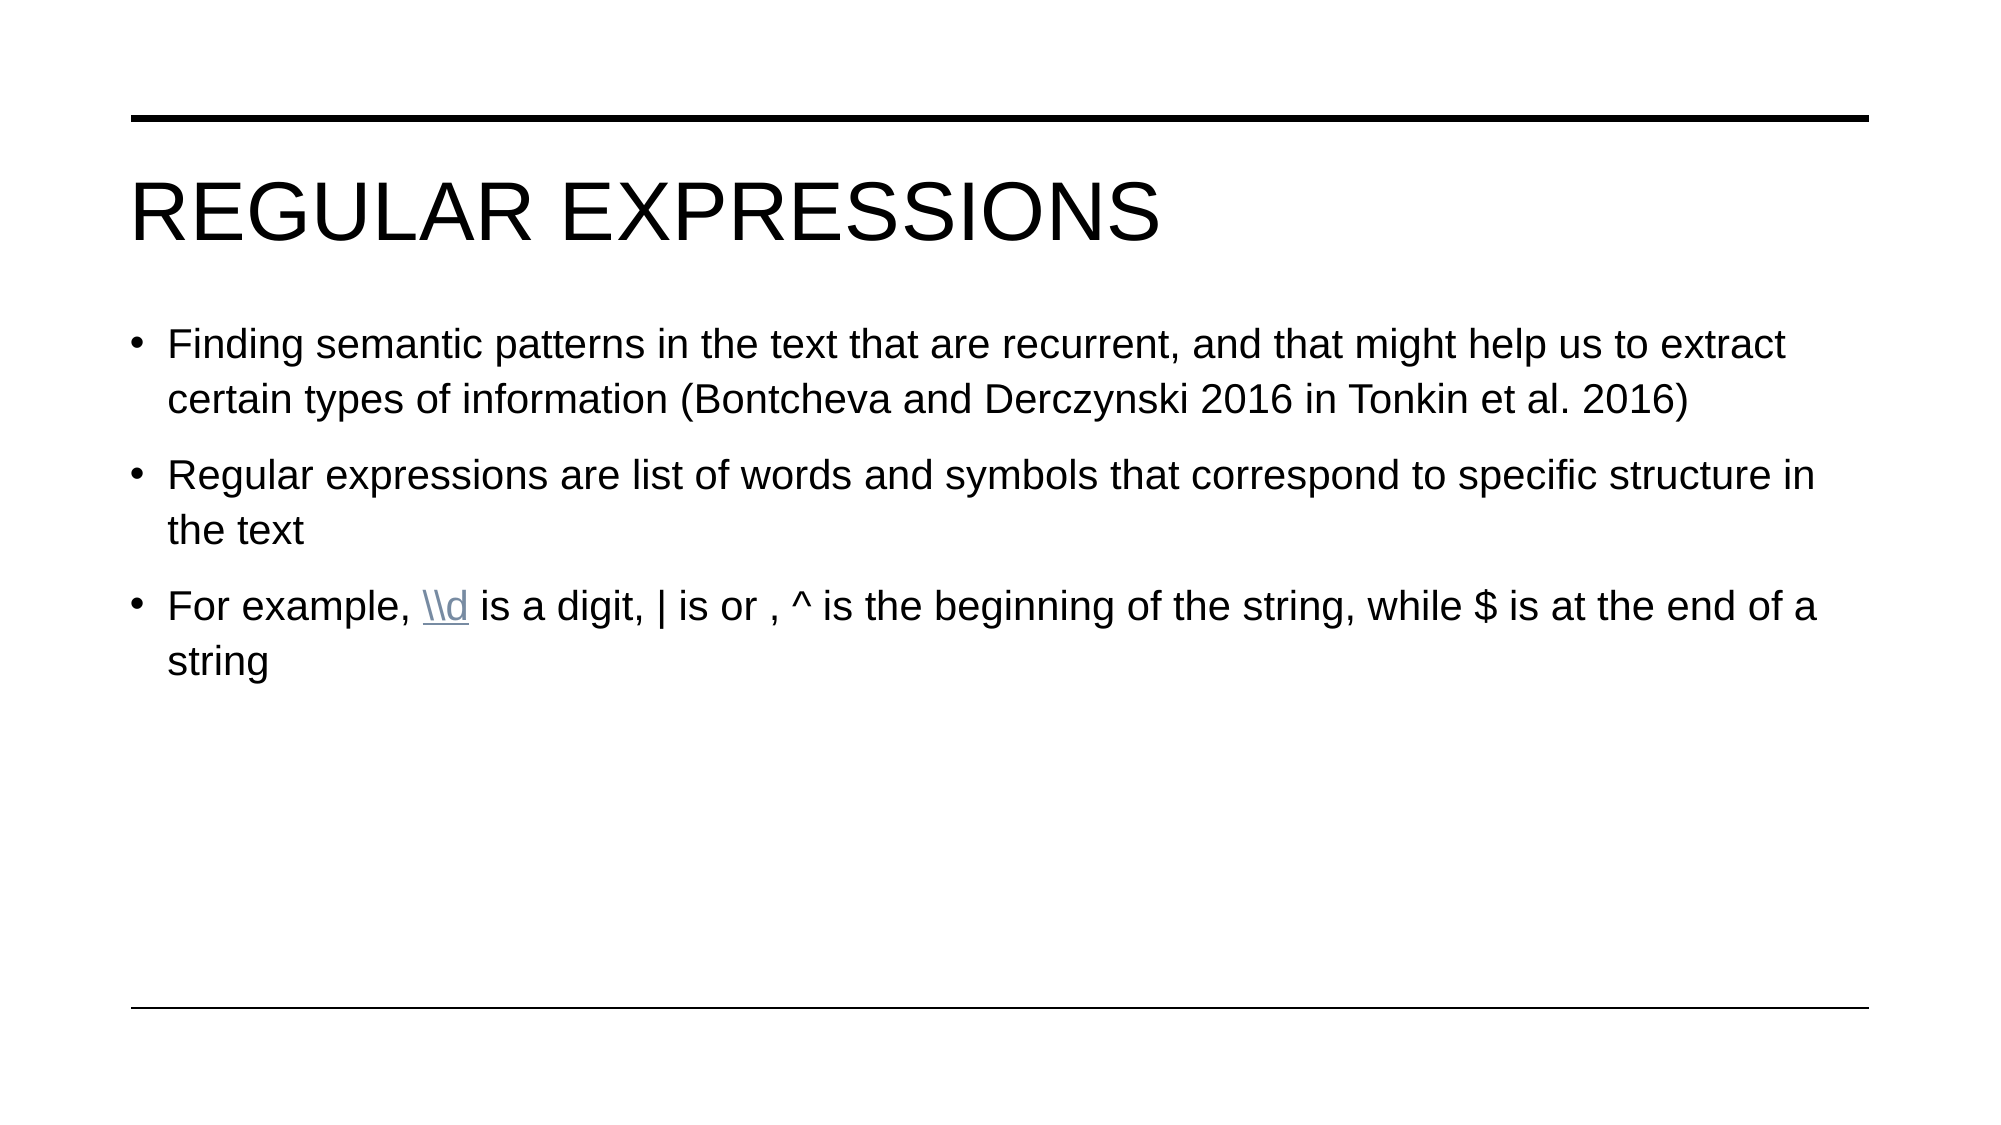

# REGULAR EXPRESSIONS
Finding semantic patterns in the text that are recurrent, and that might help us to extract certain types of information (Bontcheva and Derczynski 2016 in Tonkin et al. 2016)
Regular expressions are list of words and symbols that correspond to specific structure in the text
For example, \\d is a digit, | is or , ^ is the beginning of the string, while $ is at the end of a string